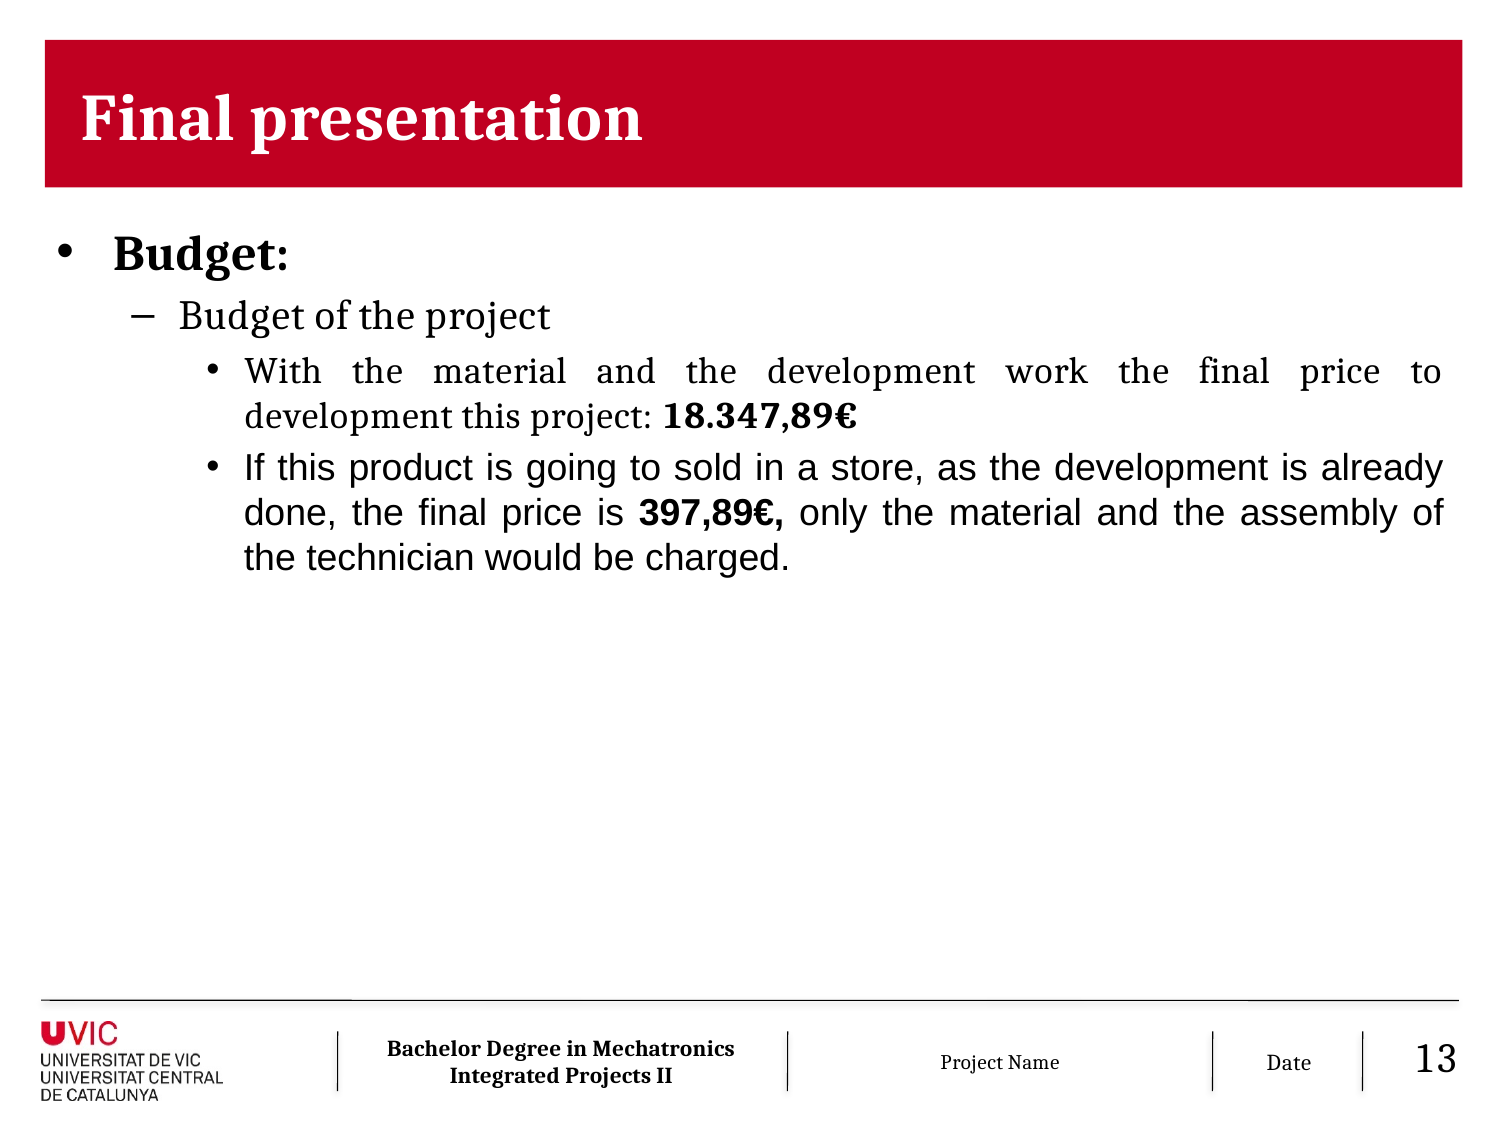

Budget:
Budget of the project
With the material and the development work the final price to development this project: 18.347,89€
If this product is going to sold in a store, as the development is already done, the final price is 397,89€, only the material and the assembly of the technician would be charged.

13